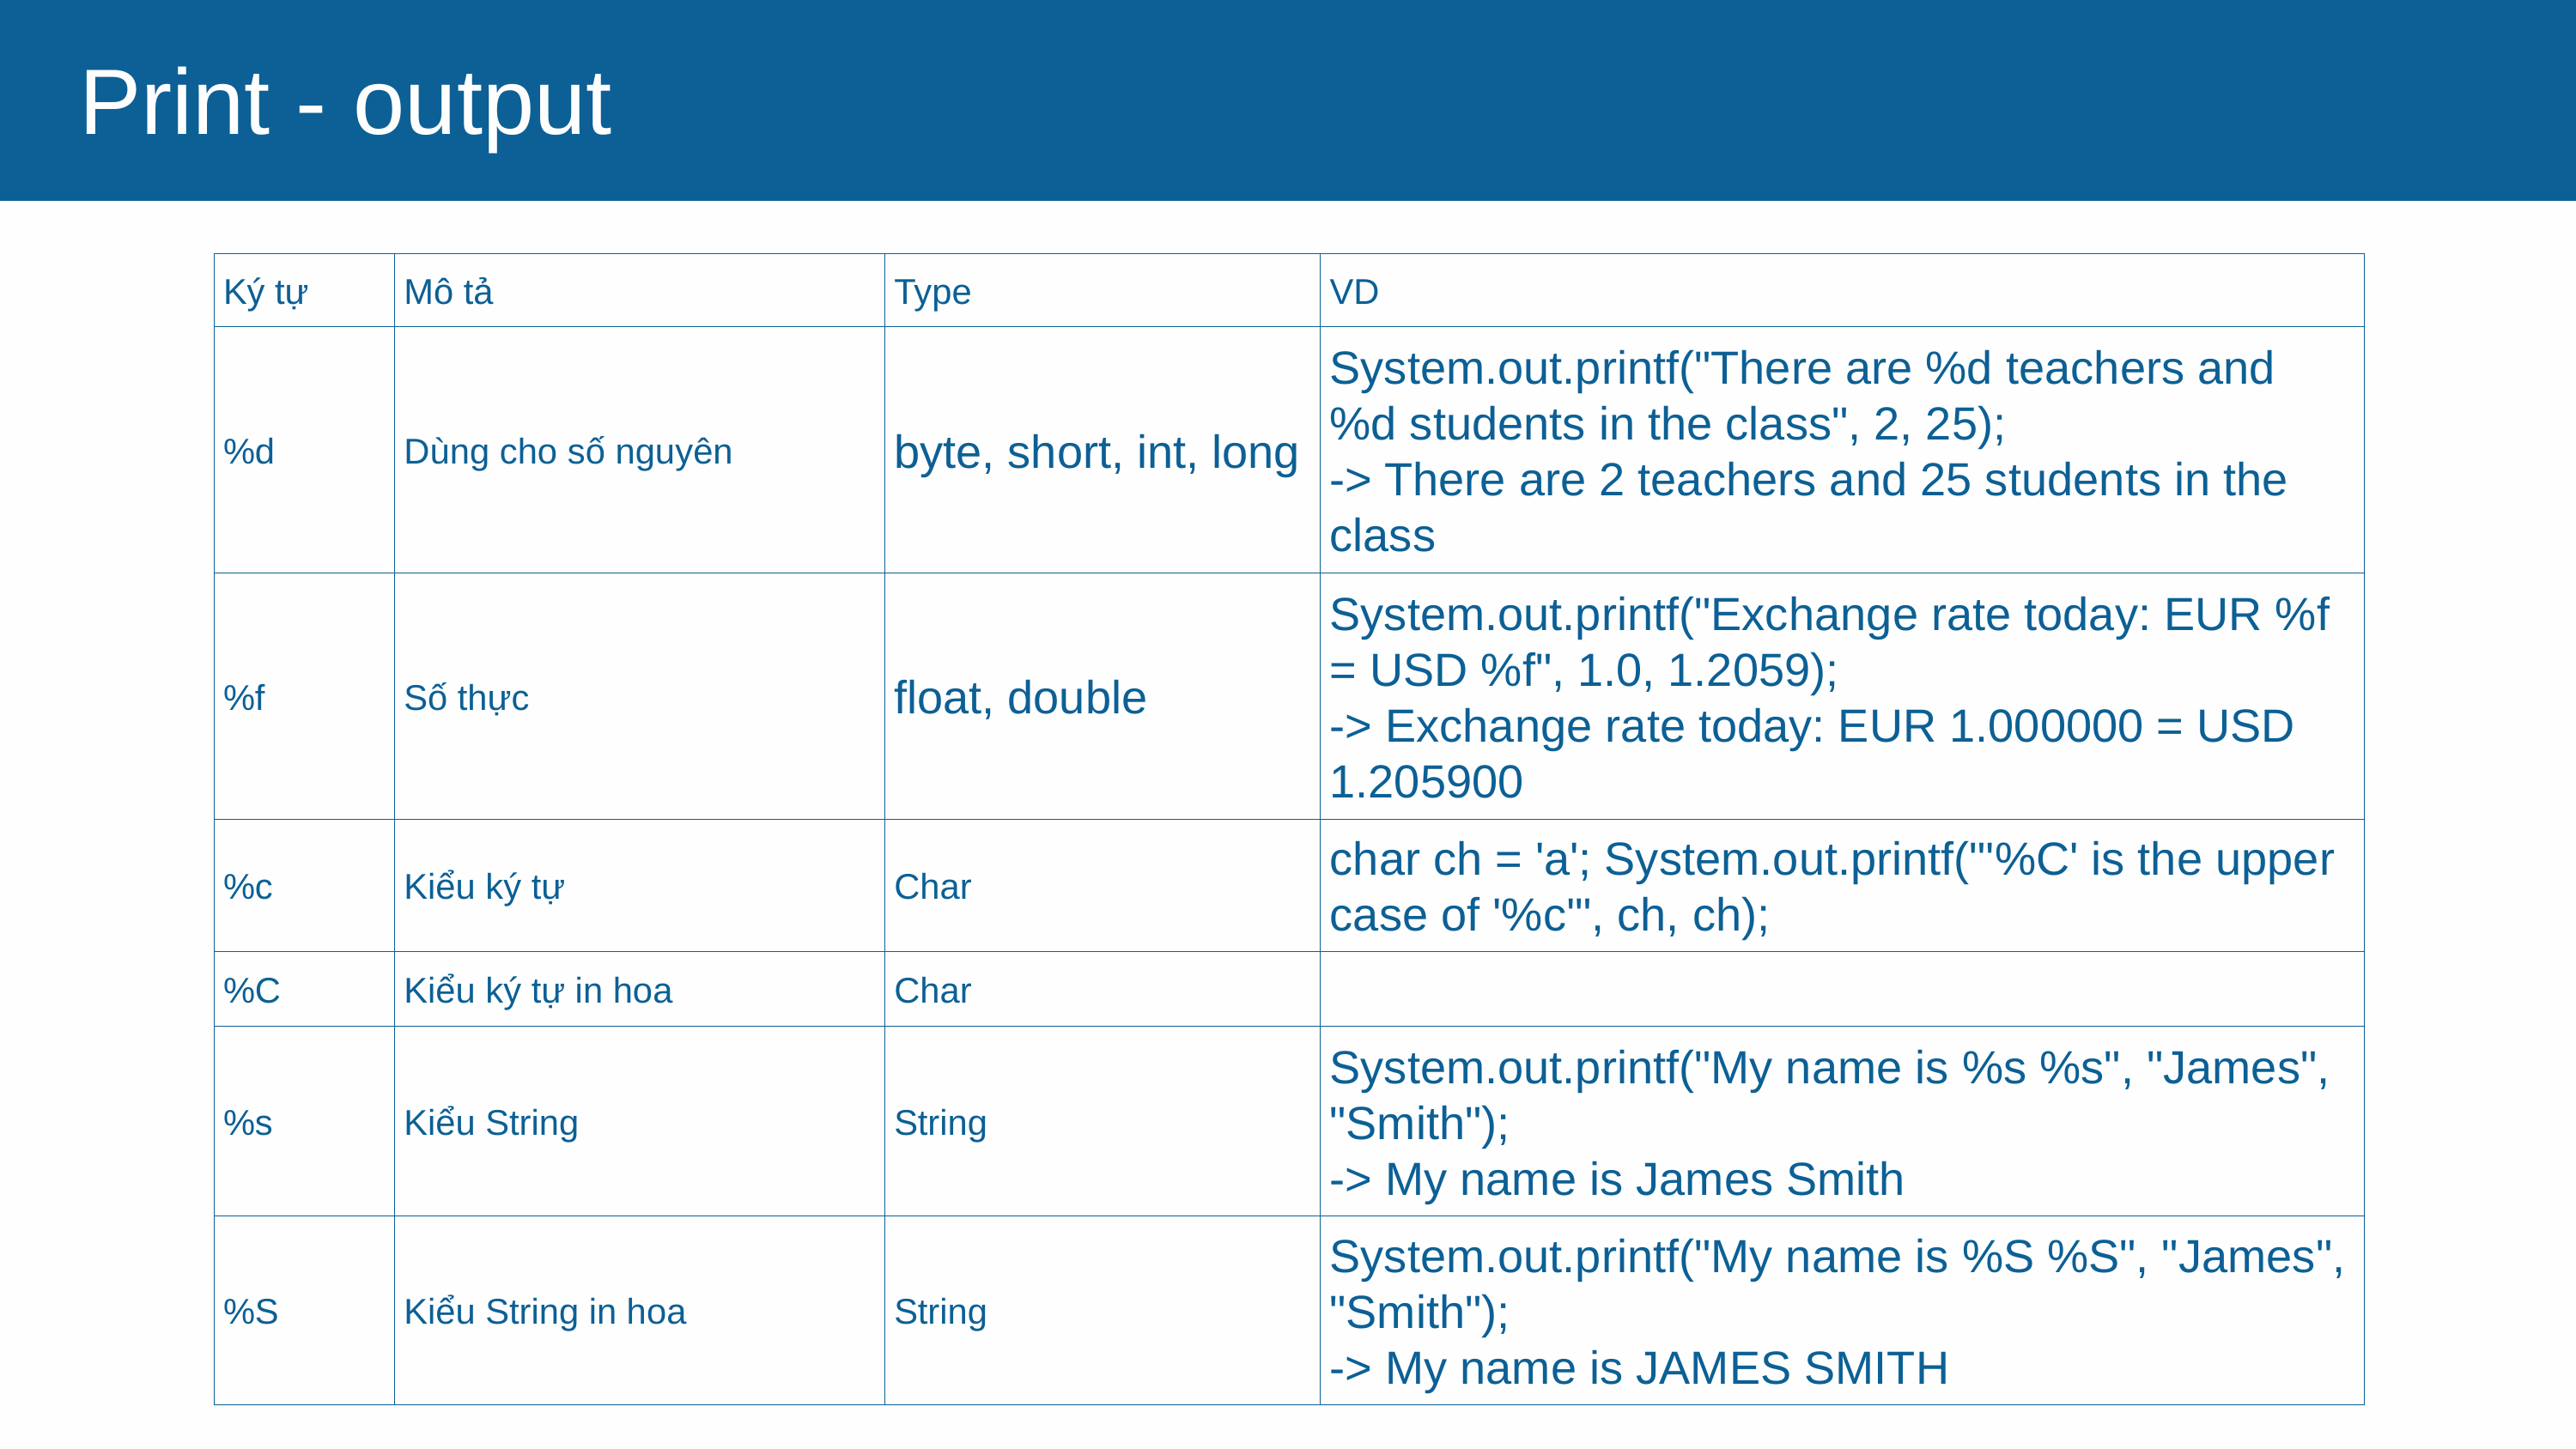

Print - output
| Ký tự | Mô tả | Type | VD |
| --- | --- | --- | --- |
| %d | Dùng cho số nguyên | byte, short, int, long | System.out.printf("There are %d teachers and %d students in the class", 2, 25); -> There are 2 teachers and 25 students in the class |
| %f | Số thực | float, double | System.out.printf("Exchange rate today: EUR %f = USD %f", 1.0, 1.2059); -> Exchange rate today: EUR 1.000000 = USD 1.205900 |
| %c | Kiểu ký tự | Char | char ch = 'a'; System.out.printf("'%C' is the upper case of '%c'", ch, ch); |
| %C | Kiểu ký tự in hoa | Char |  |
| %s | Kiểu String | String | System.out.printf("My name is %s %s", "James", "Smith"); -> My name is James Smith |
| %S | Kiểu String in hoa | String | System.out.printf("My name is %S %S", "James", "Smith"); -> My name is JAMES SMITH |